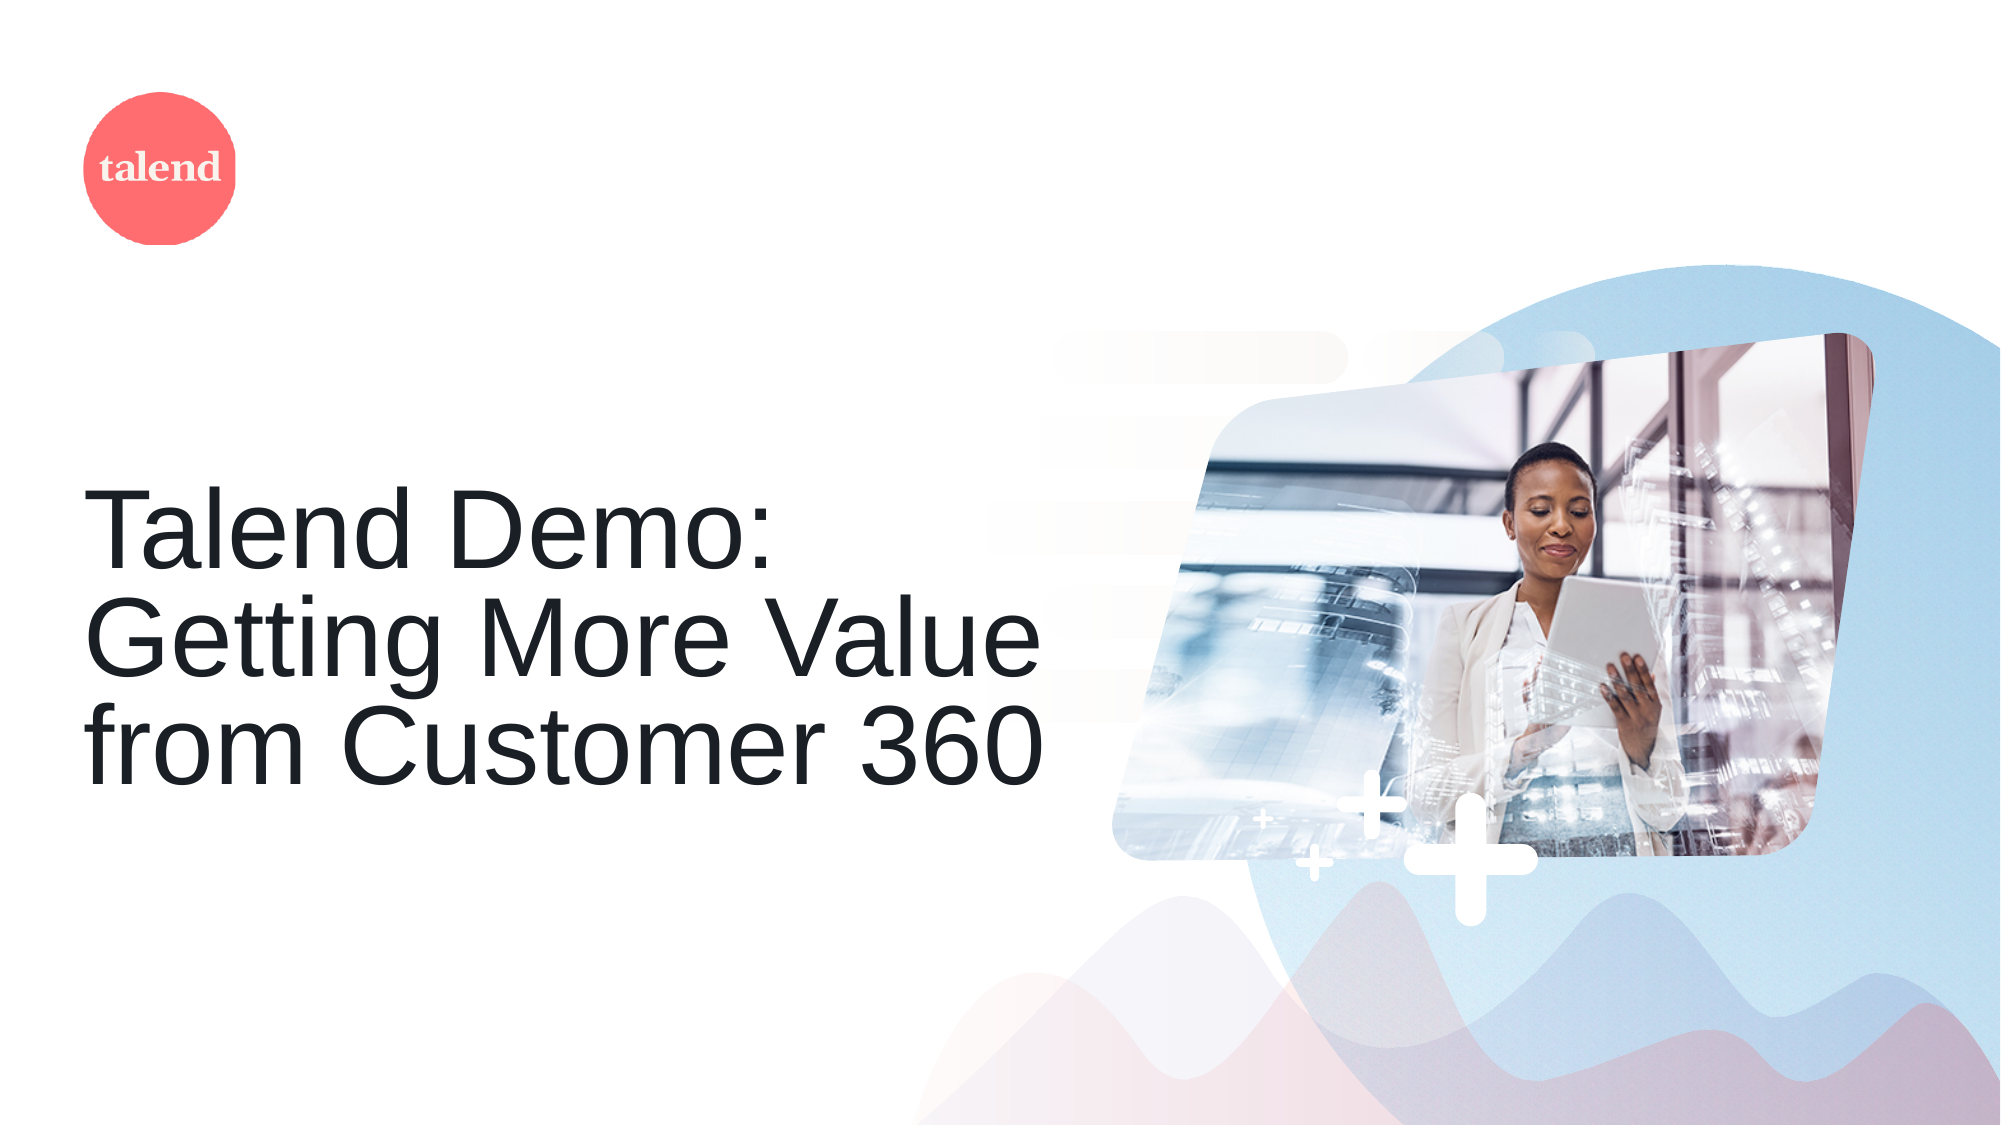

# Talend Demo: Getting More Value from Customer 360